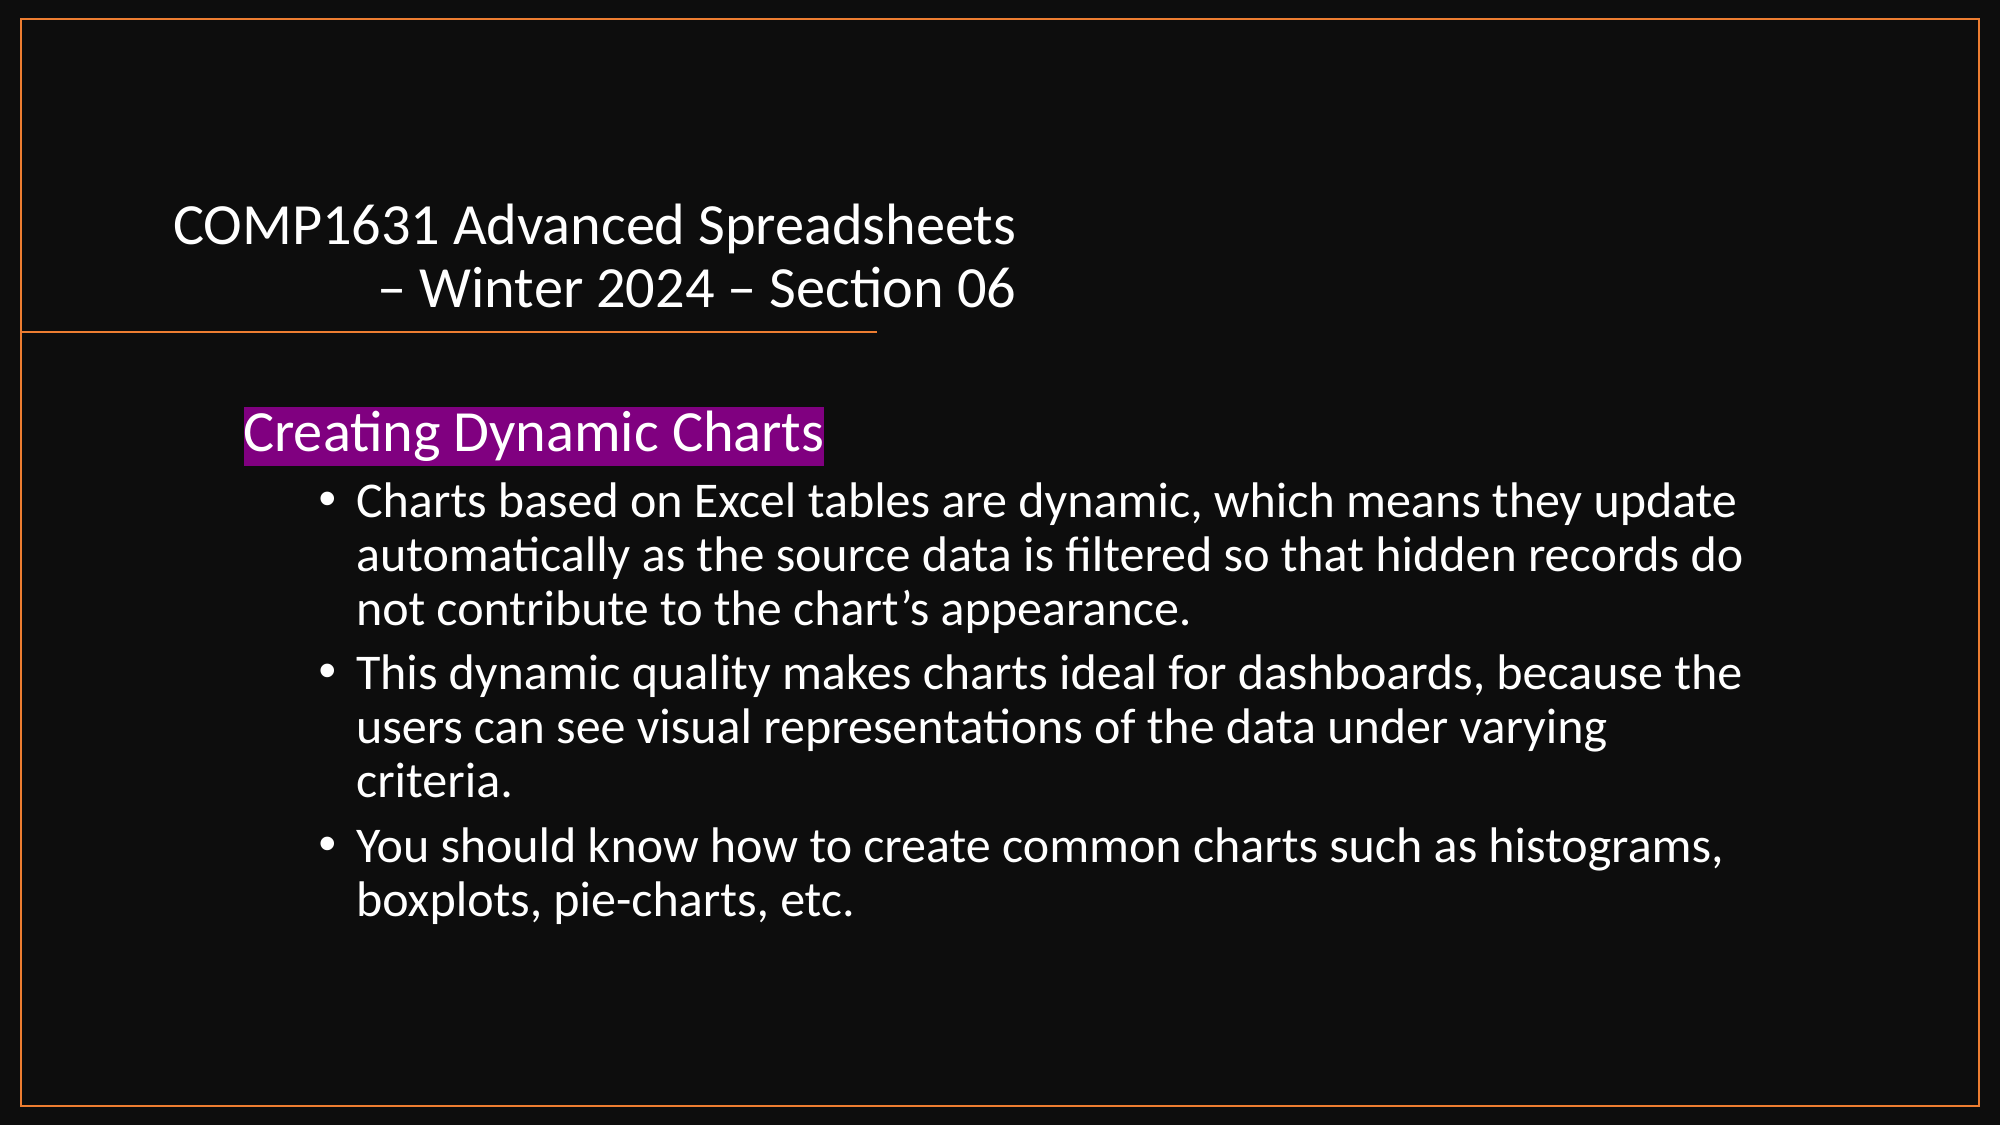

# COMP1631 Advanced Spreadsheets – Winter 2024 – Section 06
Creating Dynamic Charts
Charts based on Excel tables are dynamic, which means they update automatically as the source data is filtered so that hidden records do not contribute to the chart’s appearance.
This dynamic quality makes charts ideal for dashboards, because the users can see visual representations of the data under varying criteria.
You should know how to create common charts such as histograms, boxplots, pie-charts, etc.